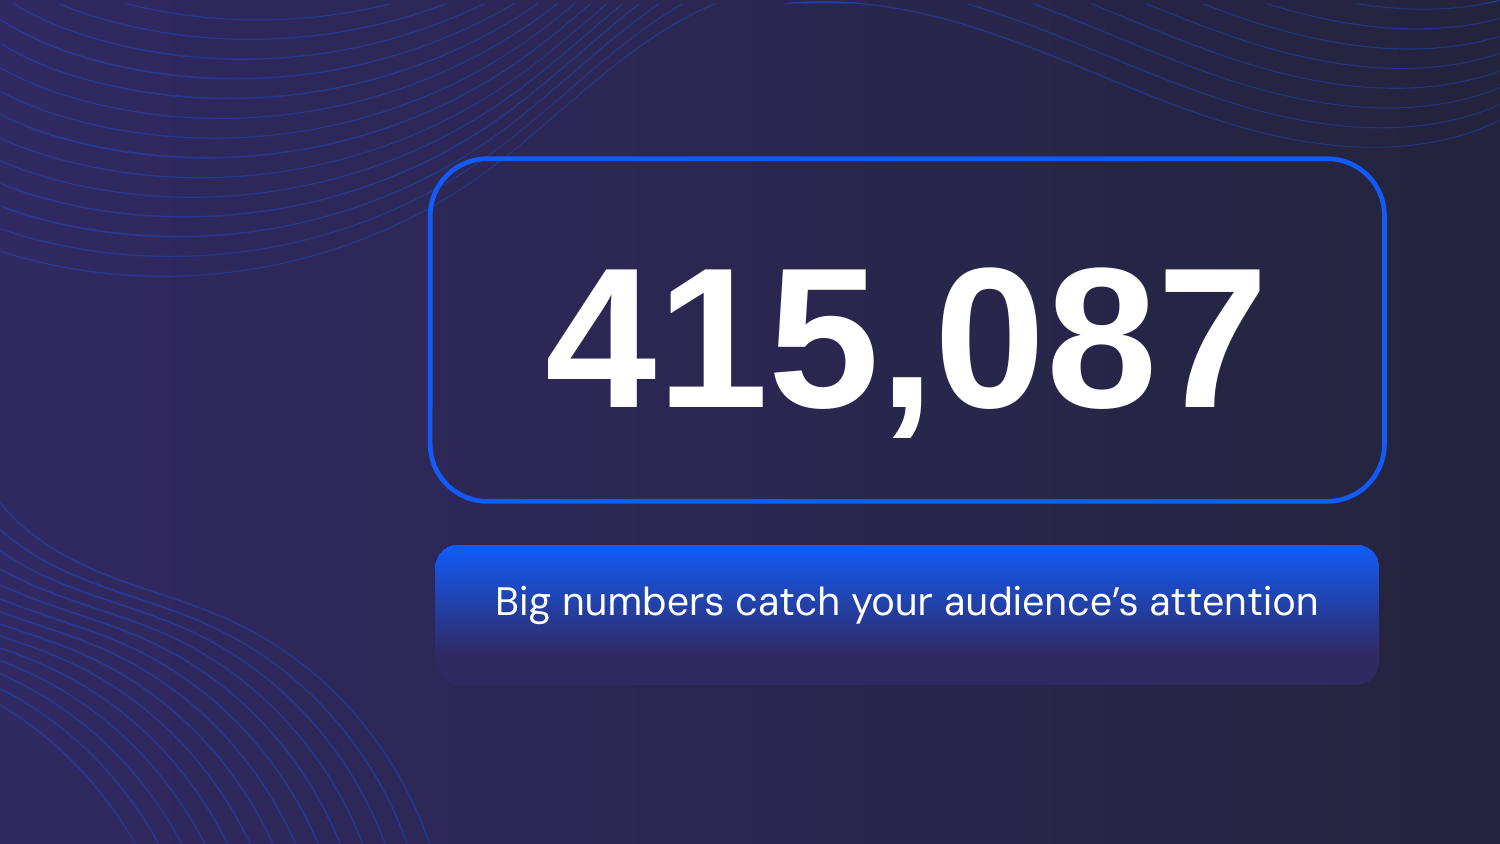

# 415,087
Big numbers catch your audience’s attention